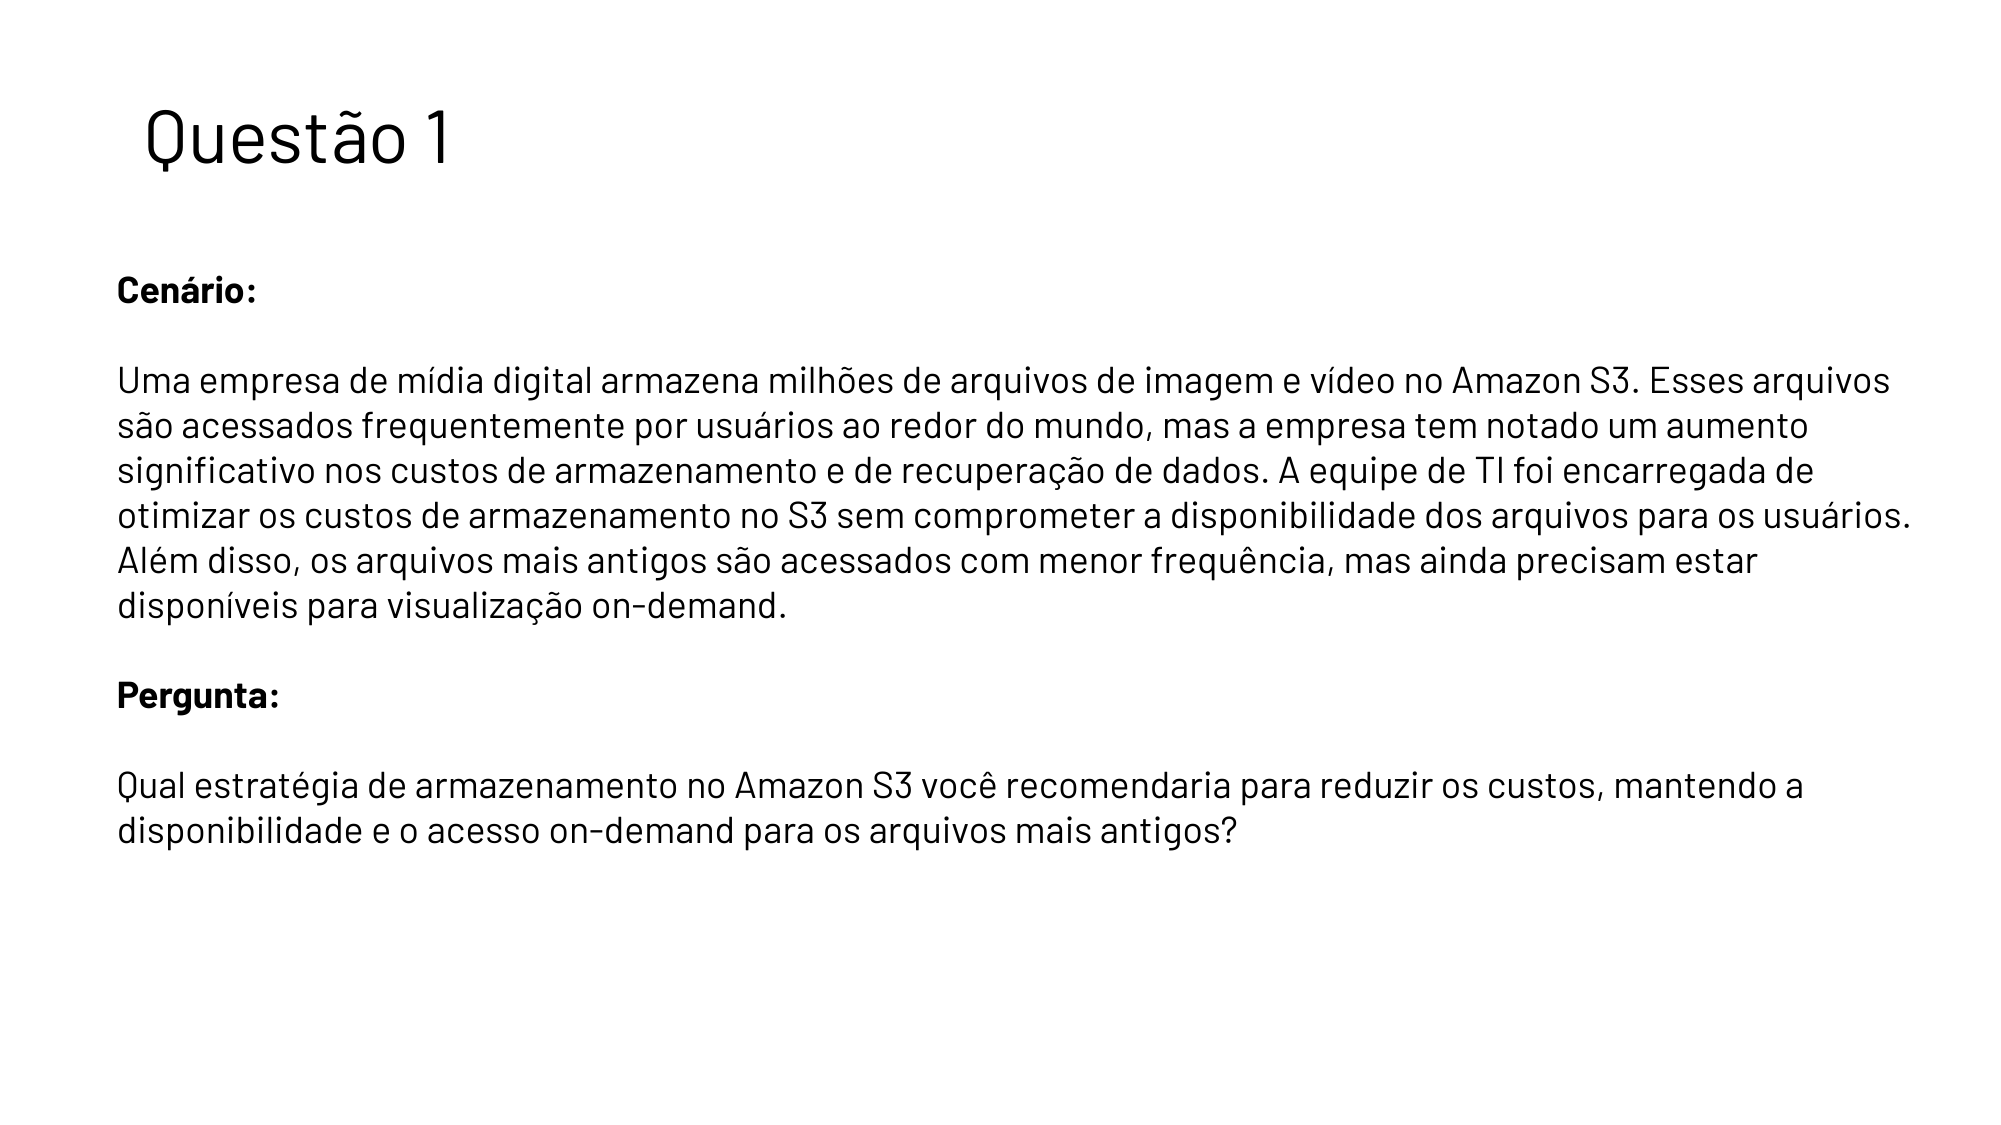

# Questão 1
Cenário:

Uma empresa de mídia digital armazena milhões de arquivos de imagem e vídeo no Amazon S3. Esses arquivos são acessados frequentemente por usuários ao redor do mundo, mas a empresa tem notado um aumento significativo nos custos de armazenamento e de recuperação de dados. A equipe de TI foi encarregada de otimizar os custos de armazenamento no S3 sem comprometer a disponibilidade dos arquivos para os usuários. Além disso, os arquivos mais antigos são acessados com menor frequência, mas ainda precisam estar disponíveis para visualização on-demand.

Pergunta:

Qual estratégia de armazenamento no Amazon S3 você recomendaria para reduzir os custos, mantendo a disponibilidade e o acesso on-demand para os arquivos mais antigos?